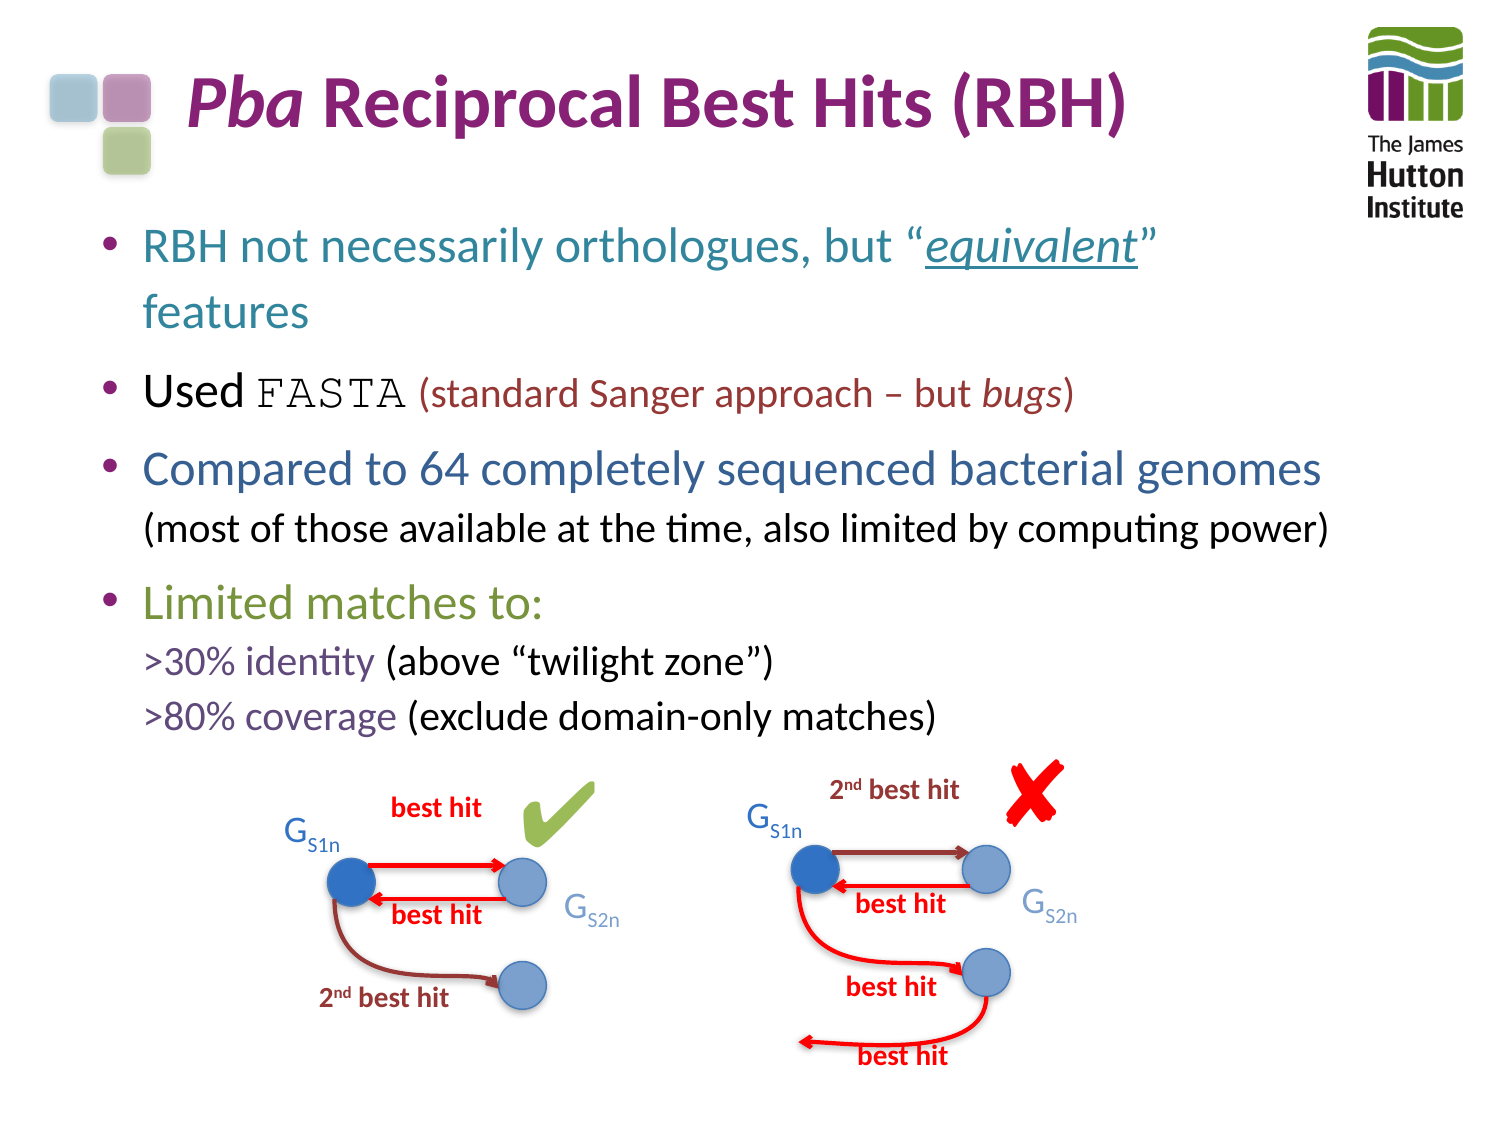

# Pba Reciprocal Best Hits (RBH)
RBH not necessarily orthologues, but “equivalent” features
Used FASTA (standard Sanger approach – but bugs)
Compared to 64 completely sequenced bacterial genomes
(most of those available at the time, also limited by computing power)
Limited matches to:
>30% identity (above “twilight zone”)
>80% coverage (exclude domain-only matches)
✘
✔
2nd best hit
best hit
GS1n
GS1n

GS2n
GS2n
best hit
best hit

best hit

2nd best hit
best hit